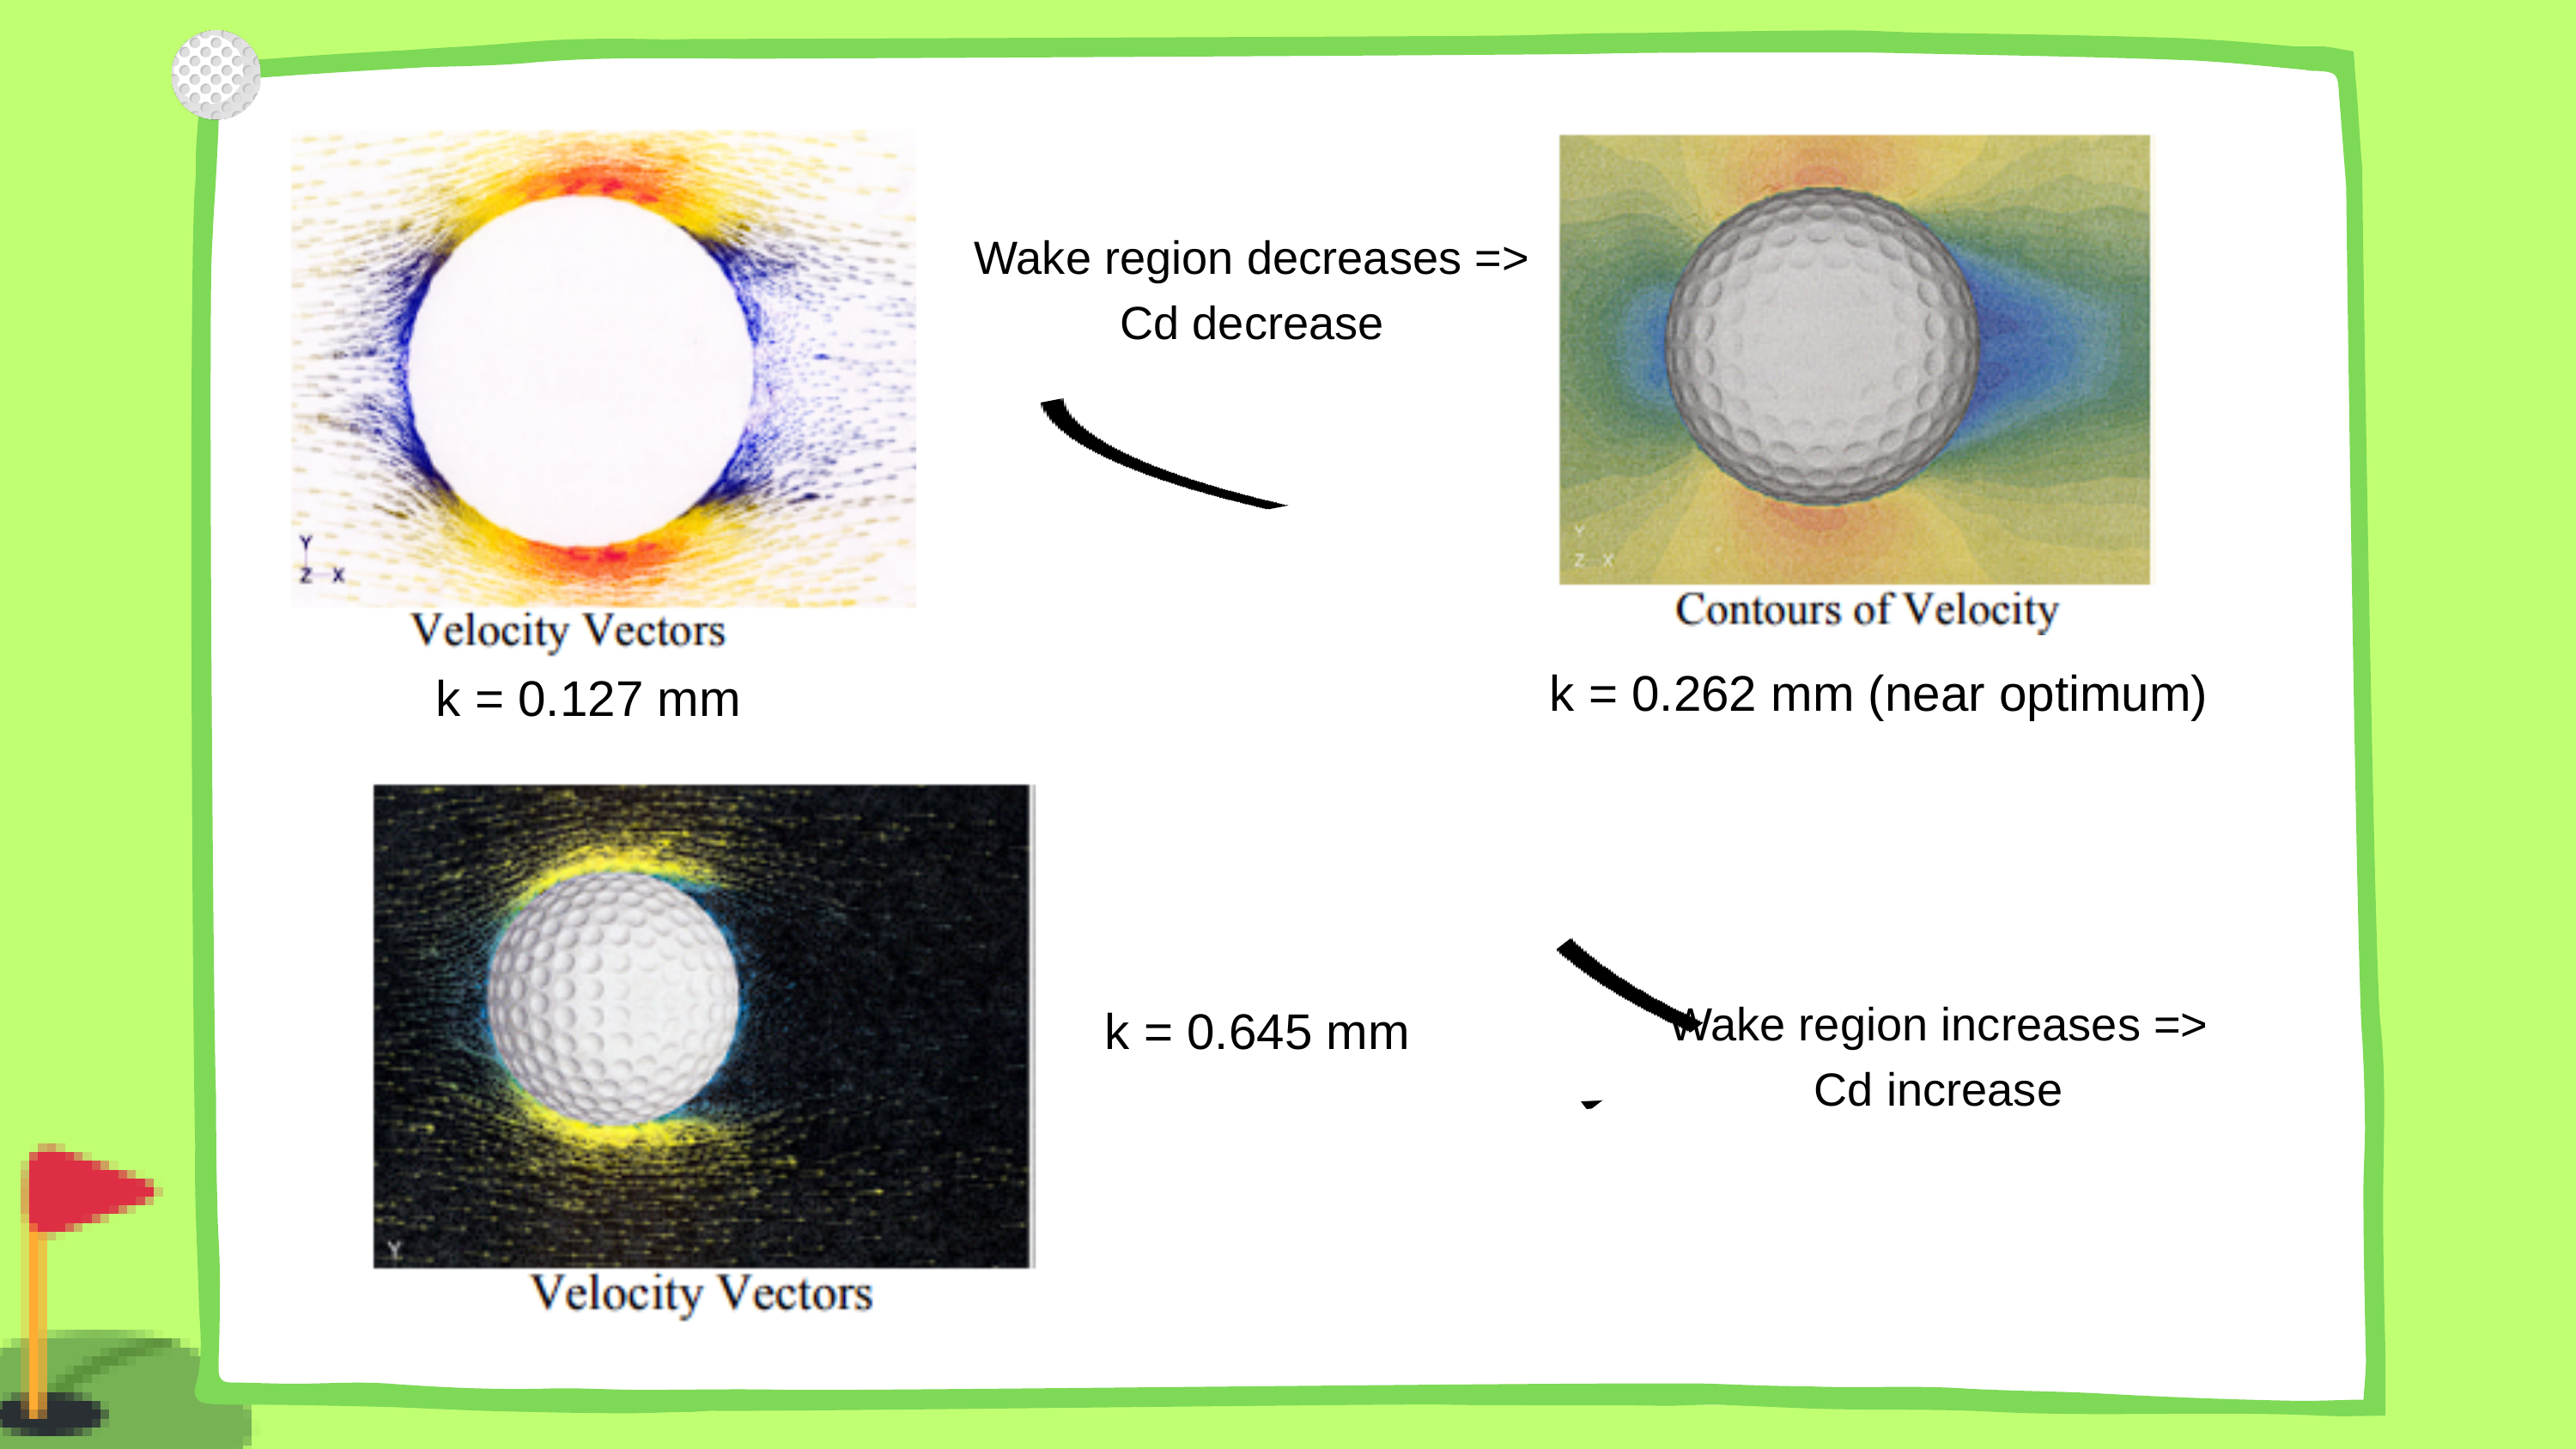

Wake region decreases => Cd decrease
k = 0.262 mm (near optimum)
k = 0.127 mm

Wake region increases => Cd increase
k = 0.645 mm